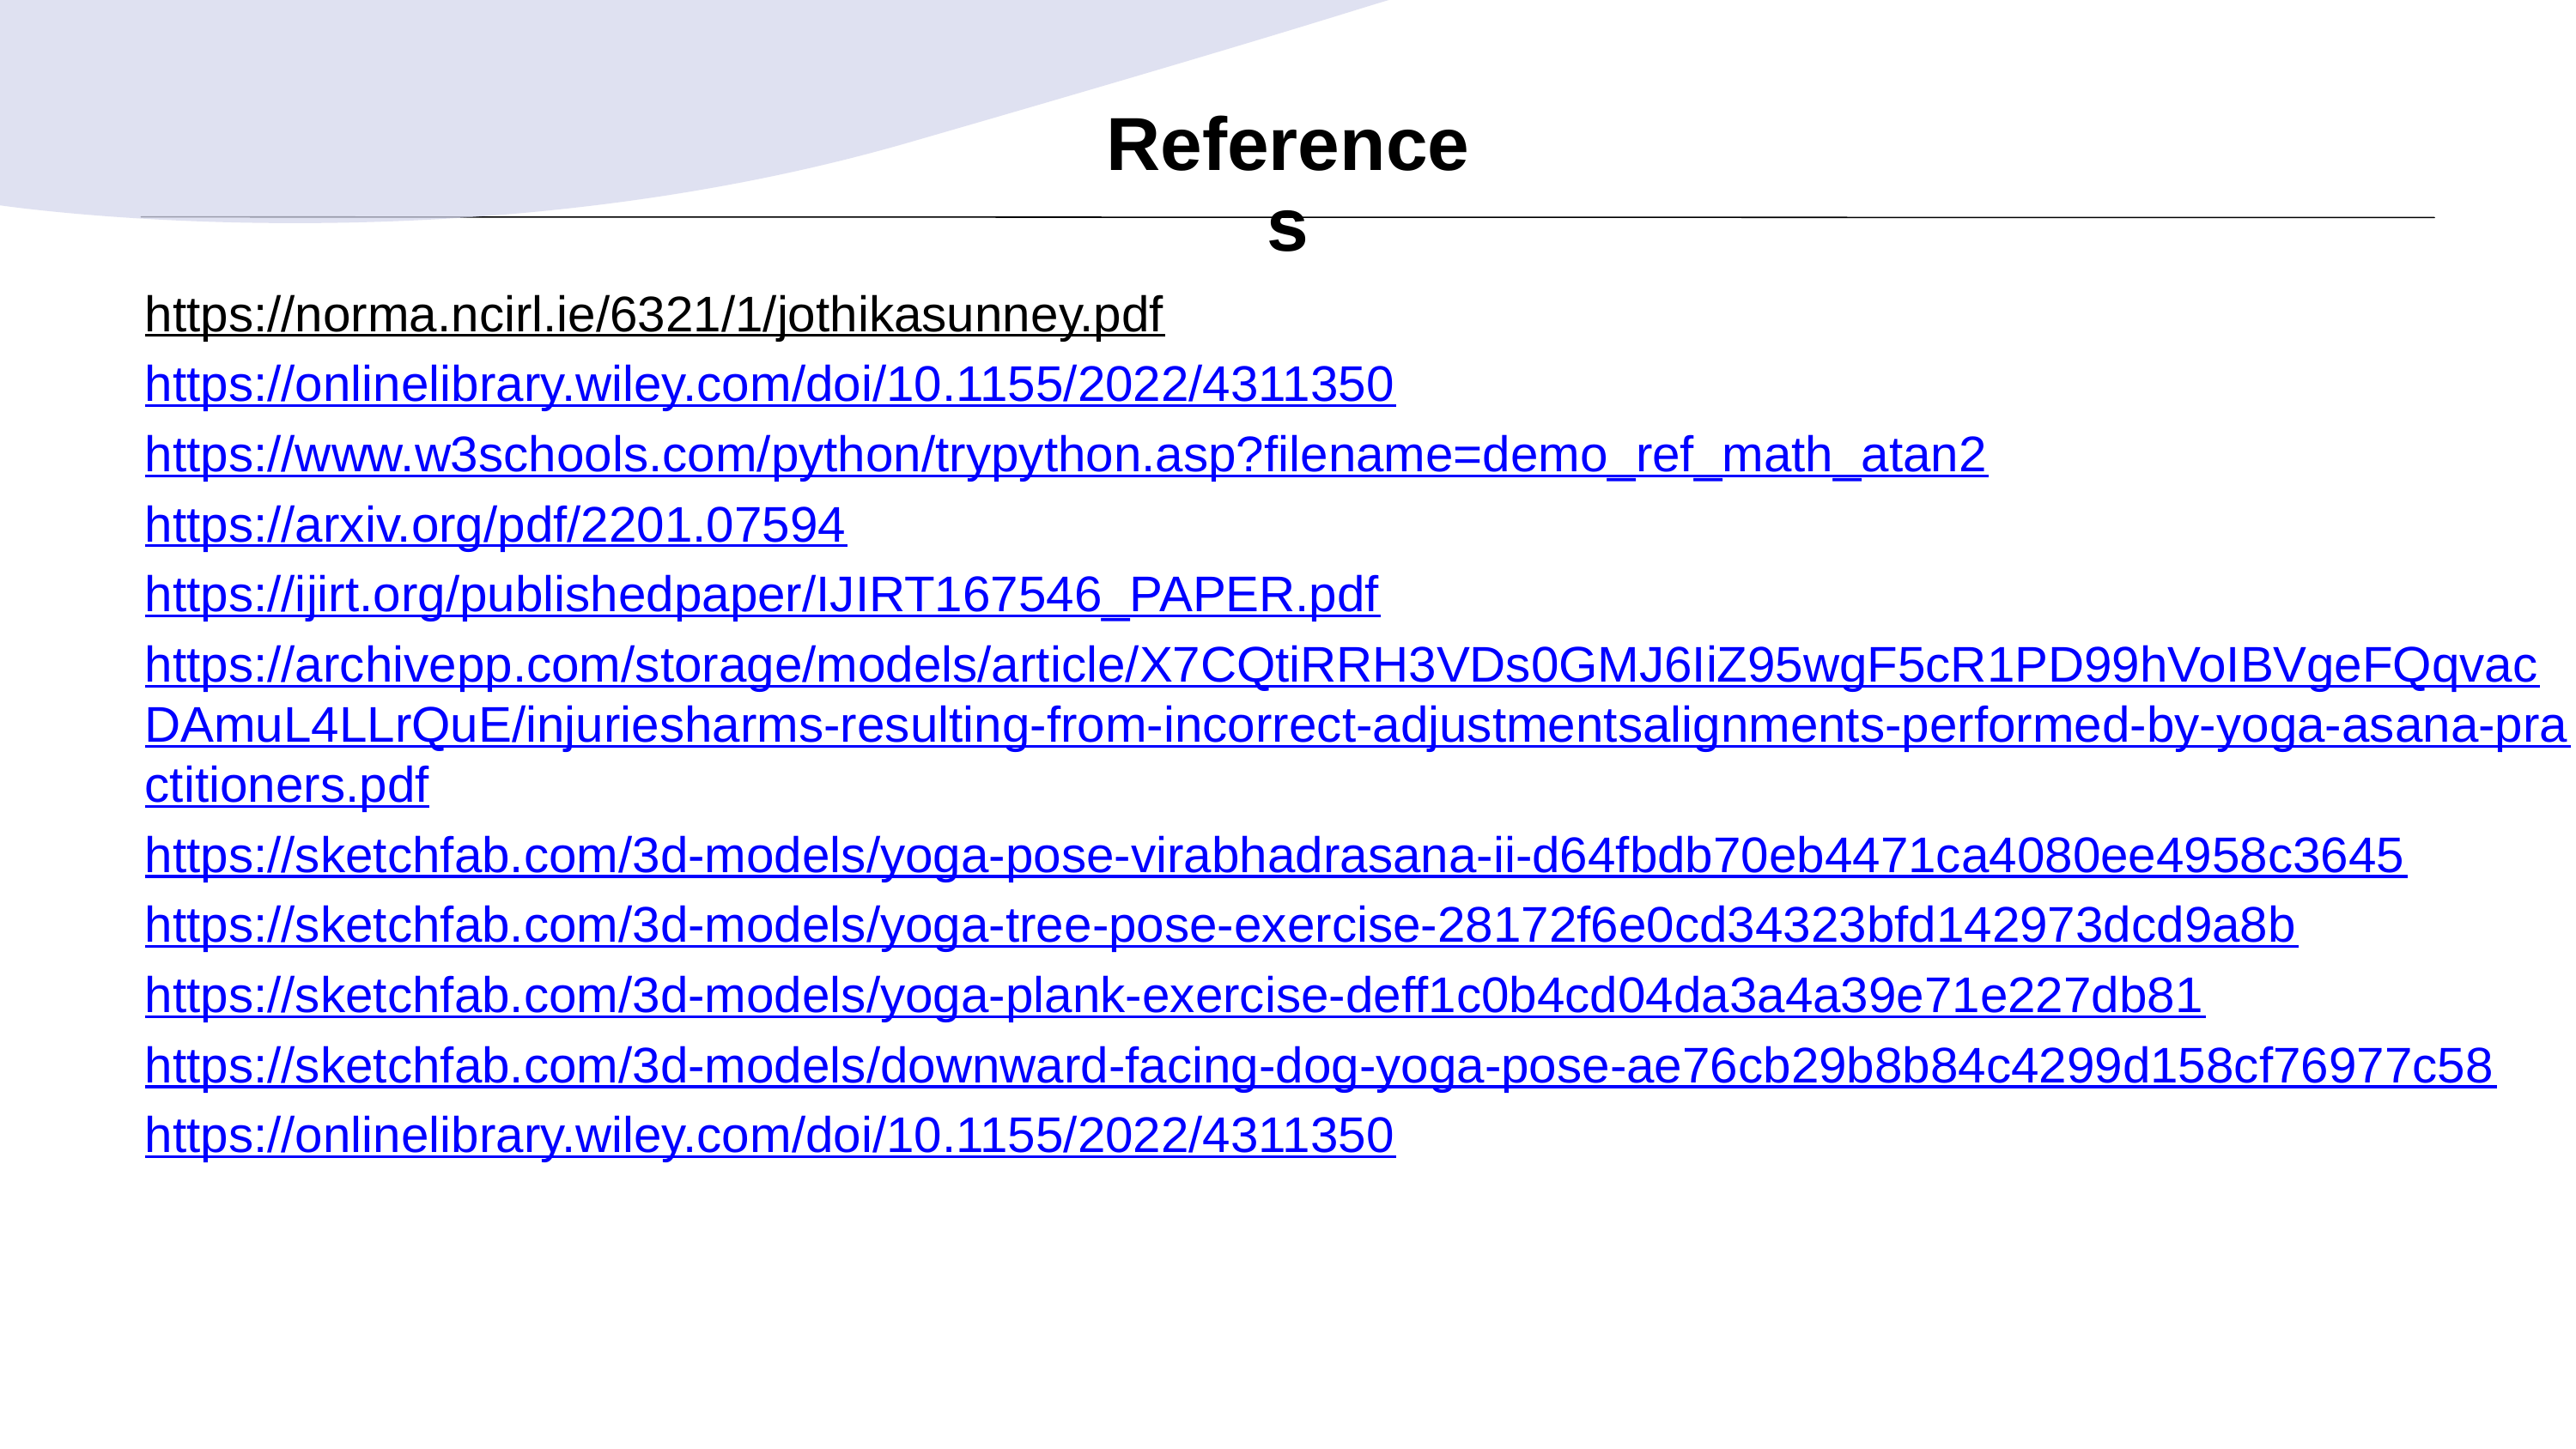

References

https://norma.ncirl.ie/6321/1/jothikasunney.pdf
https://onlinelibrary.wiley.com/doi/10.1155/2022/4311350
https://www.w3schools.com/python/trypython.asp?filename=demo_ref_math_atan2
https://arxiv.org/pdf/2201.07594
https://ijirt.org/publishedpaper/IJIRT167546_PAPER.pdf
https://archivepp.com/storage/models/article/X7CQtiRRH3VDs0GMJ6IiZ95wgF5cR1PD99hVoIBVgeFQqvacDAmuL4LLrQuE/injuriesharms-resulting-from-incorrect-adjustmentsalignments-performed-by-yoga-asana-practitioners.pdf
https://sketchfab.com/3d-models/yoga-pose-virabhadrasana-ii-d64fbdb70eb4471ca4080ee4958c3645
https://sketchfab.com/3d-models/yoga-tree-pose-exercise-28172f6e0cd34323bfd142973dcd9a8b
https://sketchfab.com/3d-models/yoga-plank-exercise-deff1c0b4cd04da3a4a39e71e227db81
https://sketchfab.com/3d-models/downward-facing-dog-yoga-pose-ae76cb29b8b84c4299d158cf76977c58
https://onlinelibrary.wiley.com/doi/10.1155/2022/4311350